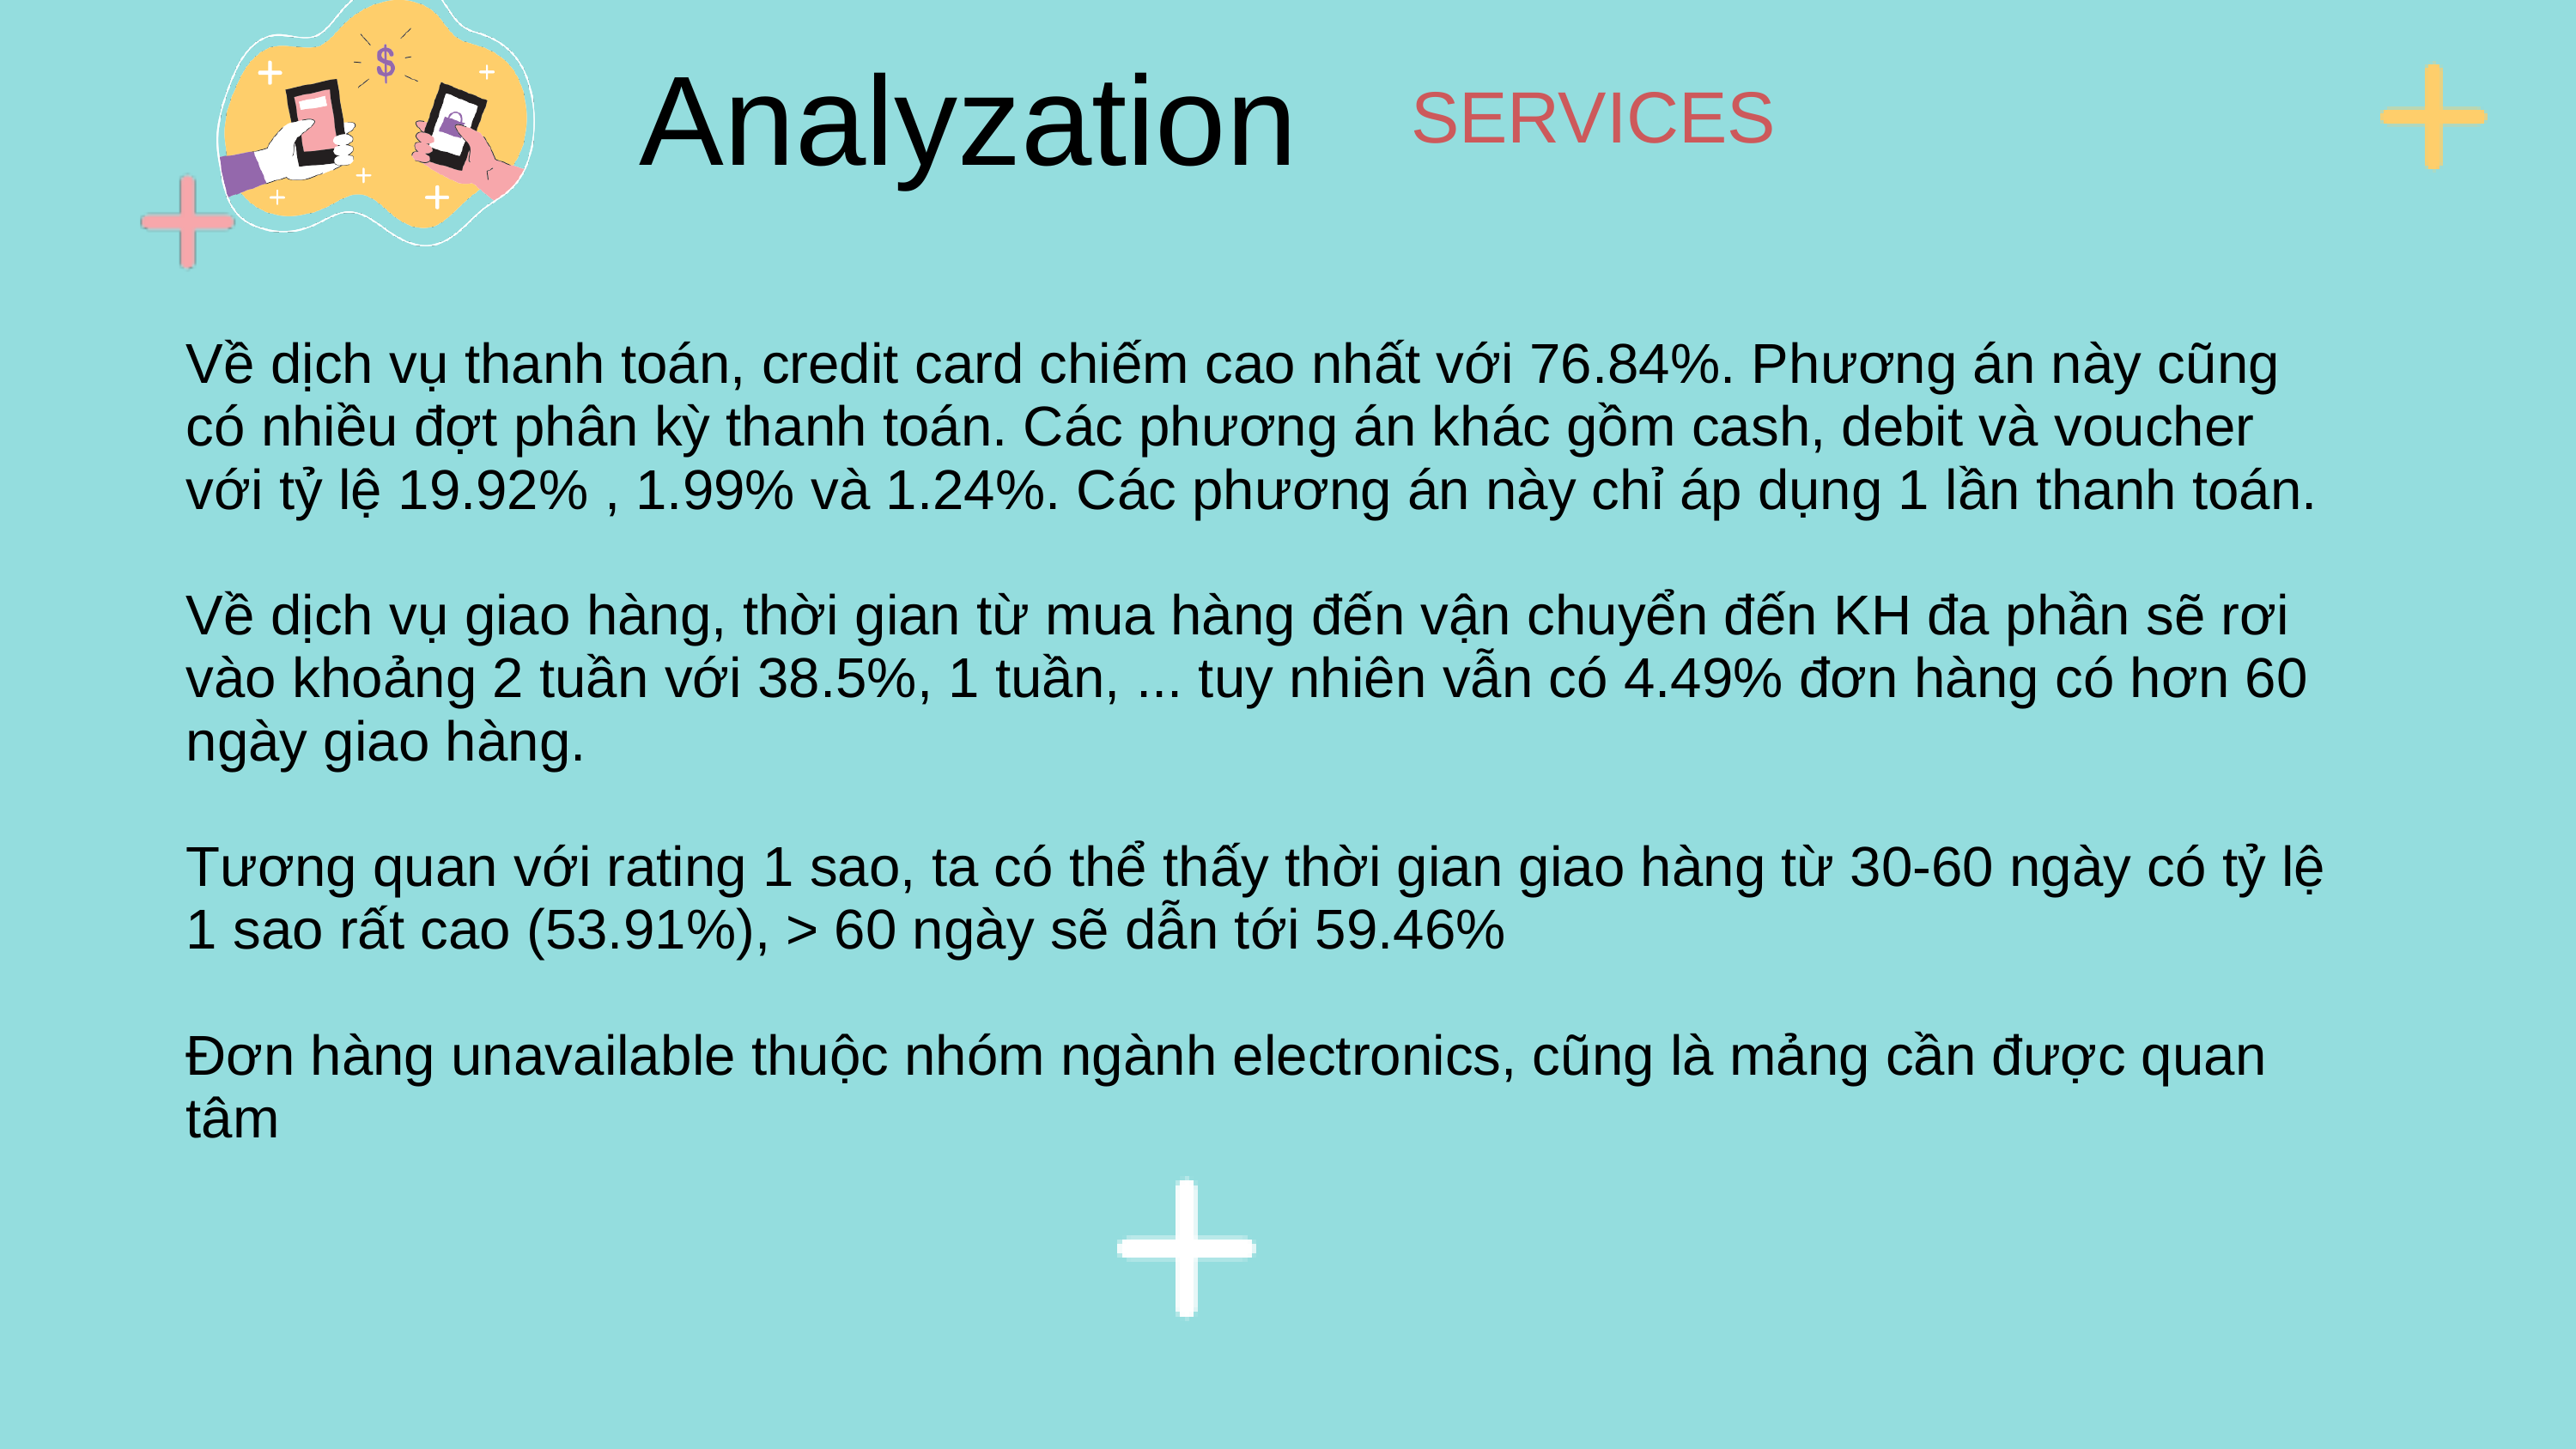

Analyzation
SERVICES

Về dịch vụ thanh toán, credit card chiếm cao nhất với 76.84%. Phương án này cũng có nhiều đợt phân kỳ thanh toán. Các phương án khác gồm cash, debit và voucher với tỷ lệ 19.92% , 1.99% và 1.24%. Các phương án này chỉ áp dụng 1 lần thanh toán.

Về dịch vụ giao hàng, thời gian từ mua hàng đến vận chuyển đến KH đa phần sẽ rơi vào khoảng 2 tuần với 38.5%, 1 tuần, ... tuy nhiên vẫn có 4.49% đơn hàng có hơn 60 ngày giao hàng.

Tương quan với rating 1 sao, ta có thể thấy thời gian giao hàng từ 30-60 ngày có tỷ lệ 1 sao rất cao (53.91%), > 60 ngày sẽ dẫn tới 59.46%

Đơn hàng unavailable thuộc nhóm ngành electronics, cũng là mảng cần được quan tâm